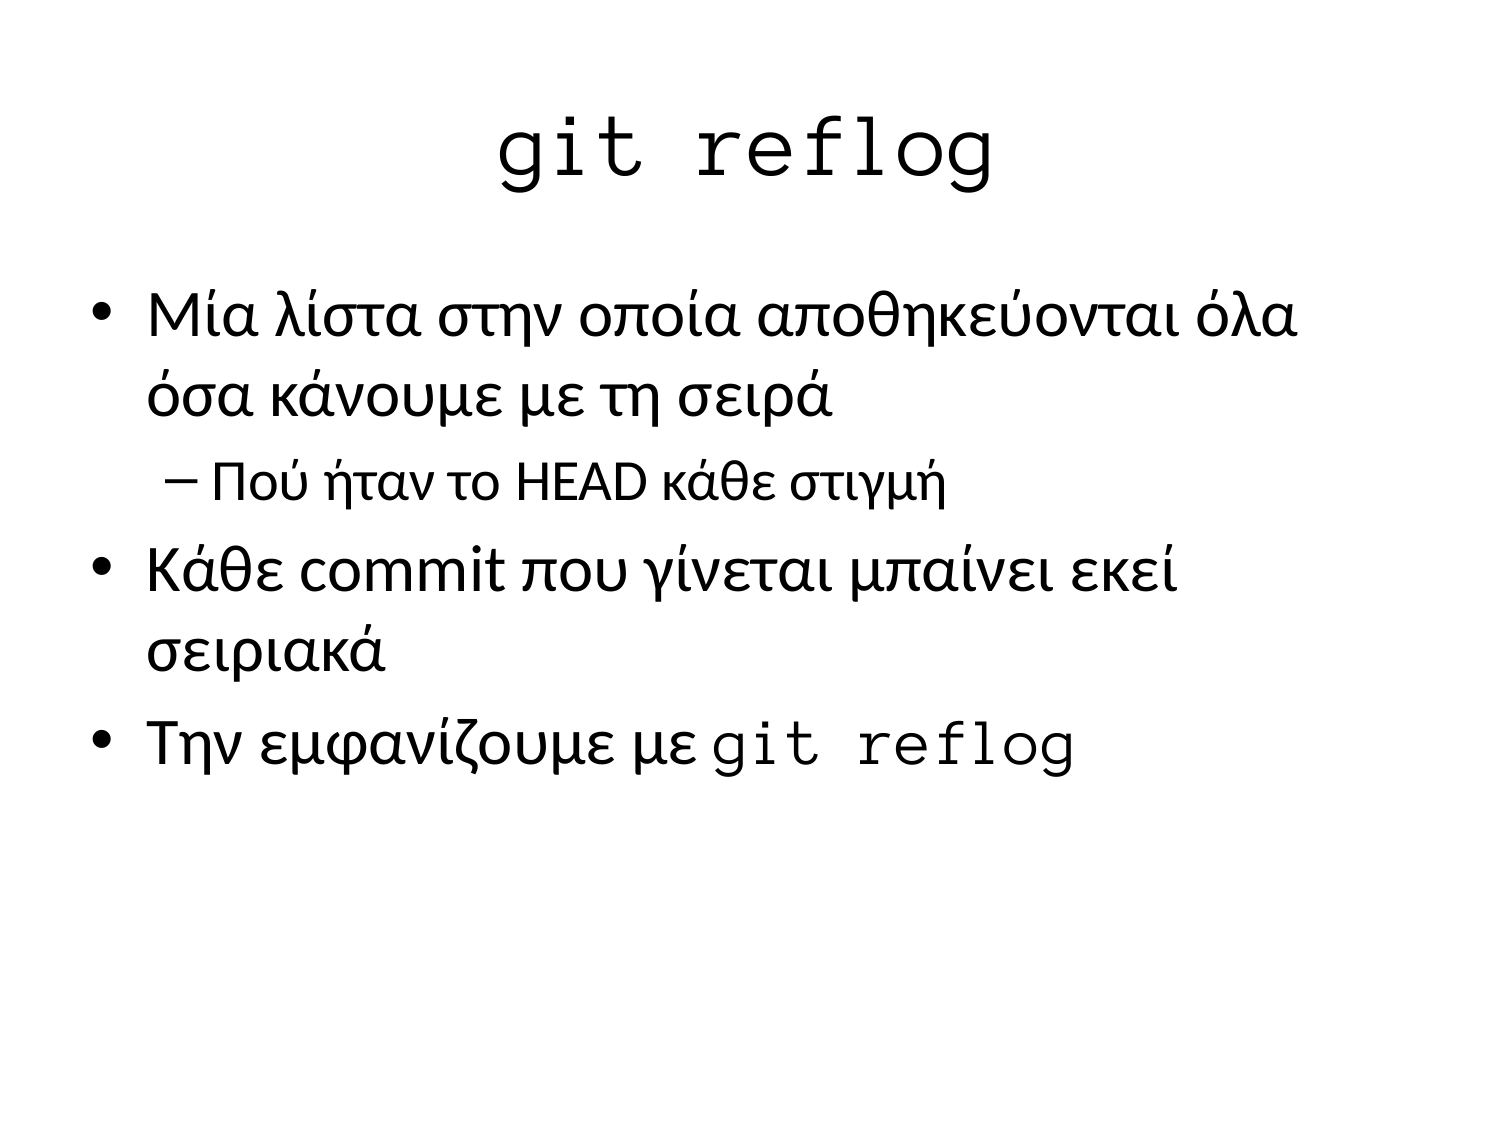

# git reflog
Μία λίστα στην οποία αποθηκεύονται όλα όσα κάνουμε με τη σειρά
Πού ήταν το HEAD κάθε στιγμή
Κάθε commit που γίνεται μπαίνει εκεί σειριακά
Την εμφανίζουμε με git reflog